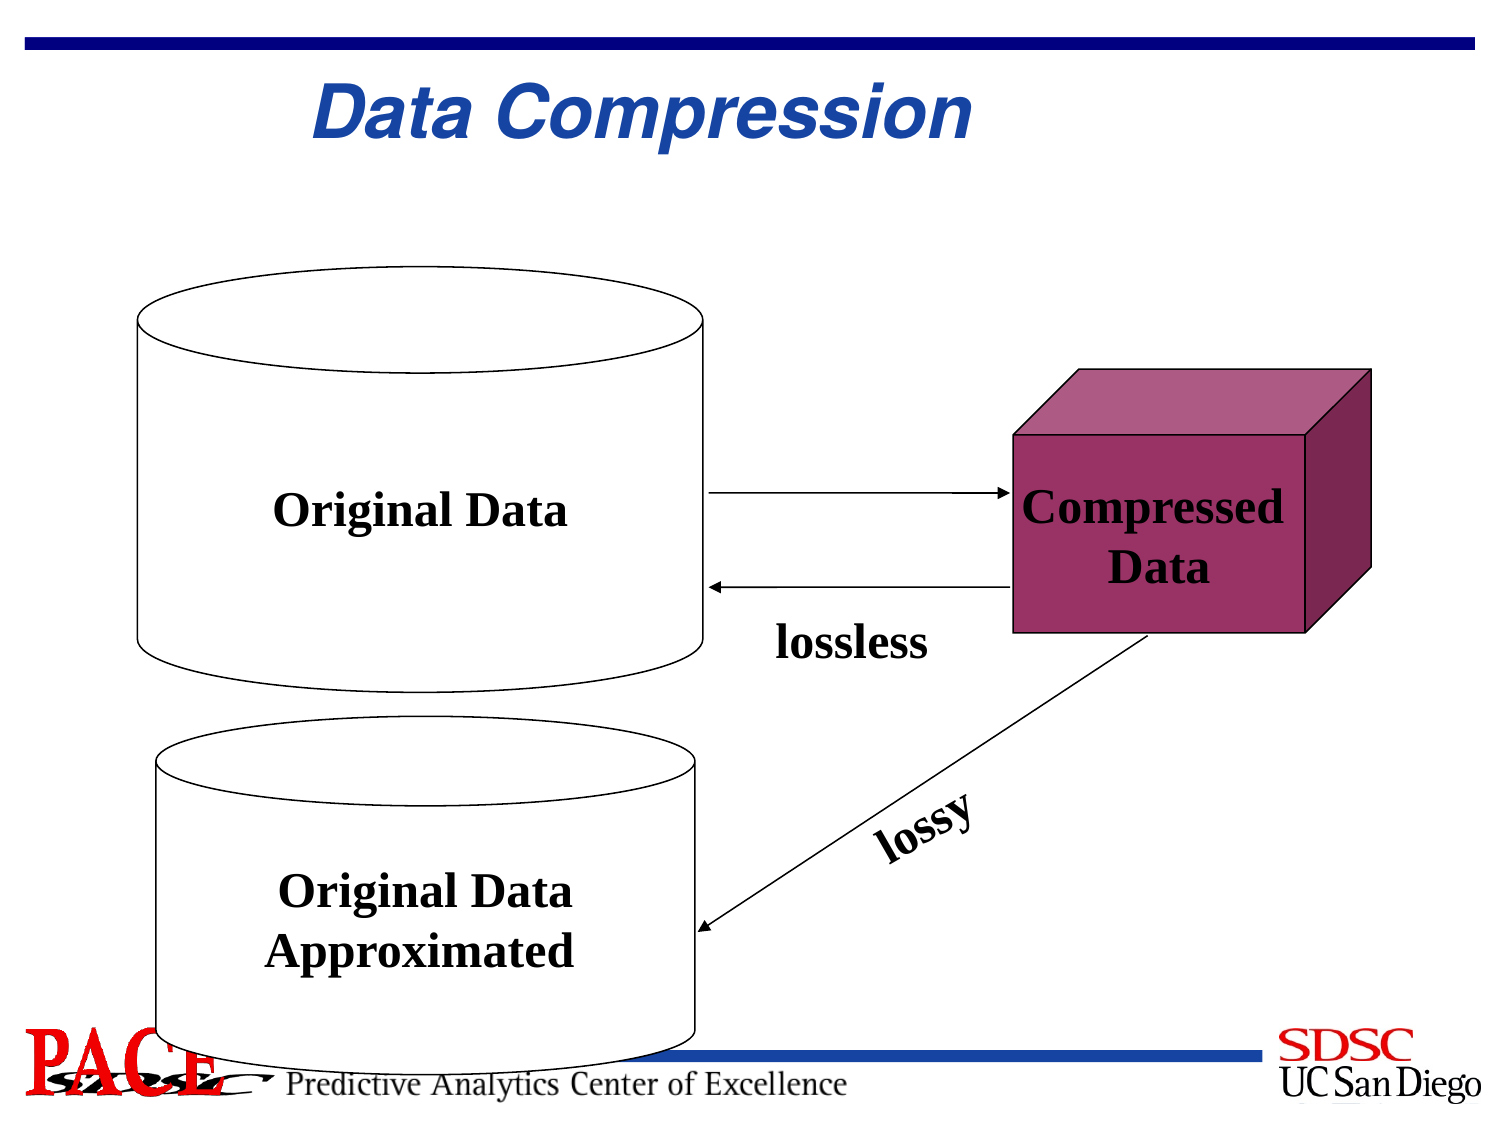

# Data Compression
Original Data
Compressed
Data

lossless

Original Data
Approximated
lossy